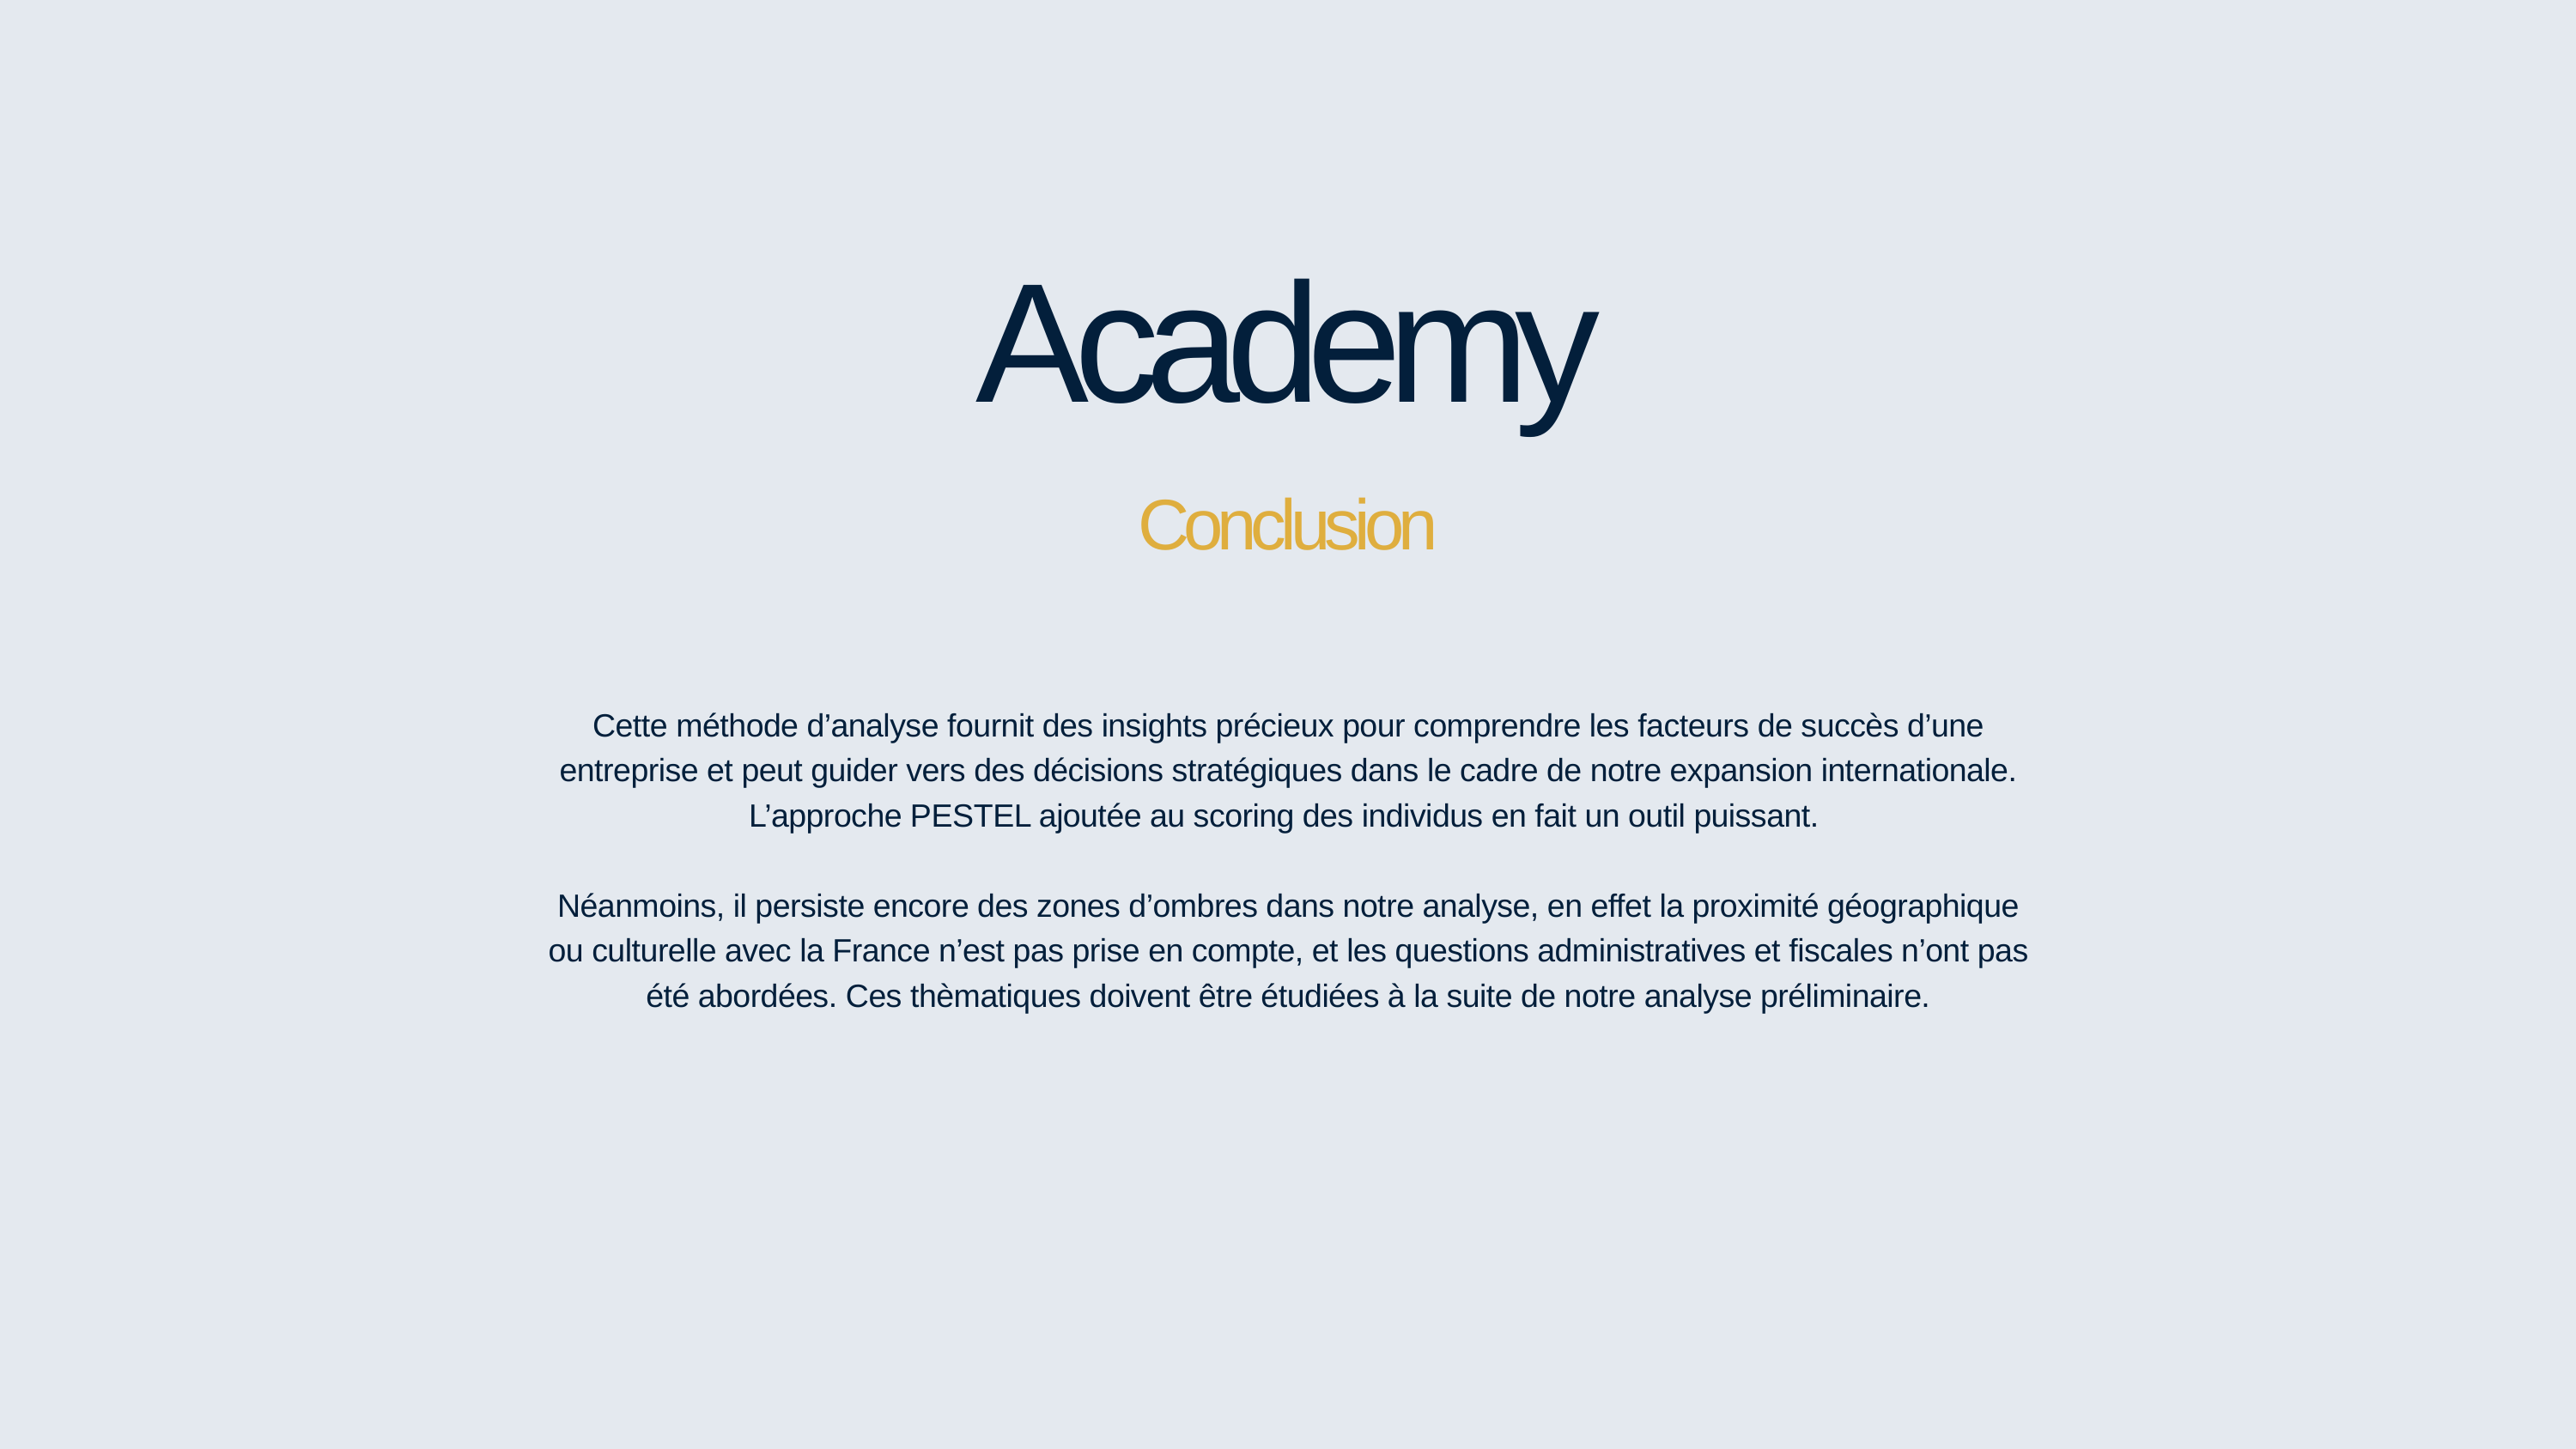

Academy
Conclusion

Cette méthode d’analyse fournit des insights précieux pour comprendre les facteurs de succès d’une entreprise et peut guider vers des décisions stratégiques dans le cadre de notre expansion internationale. L’approche PESTEL ajoutée au scoring des individus en fait un outil puissant.

Néanmoins, il persiste encore des zones d’ombres dans notre analyse, en effet la proximité géographique ou culturelle avec la France n’est pas prise en compte, et les questions administratives et fiscales n’ont pas été abordées. Ces thèmatiques doivent être étudiées à la suite de notre analyse préliminaire.